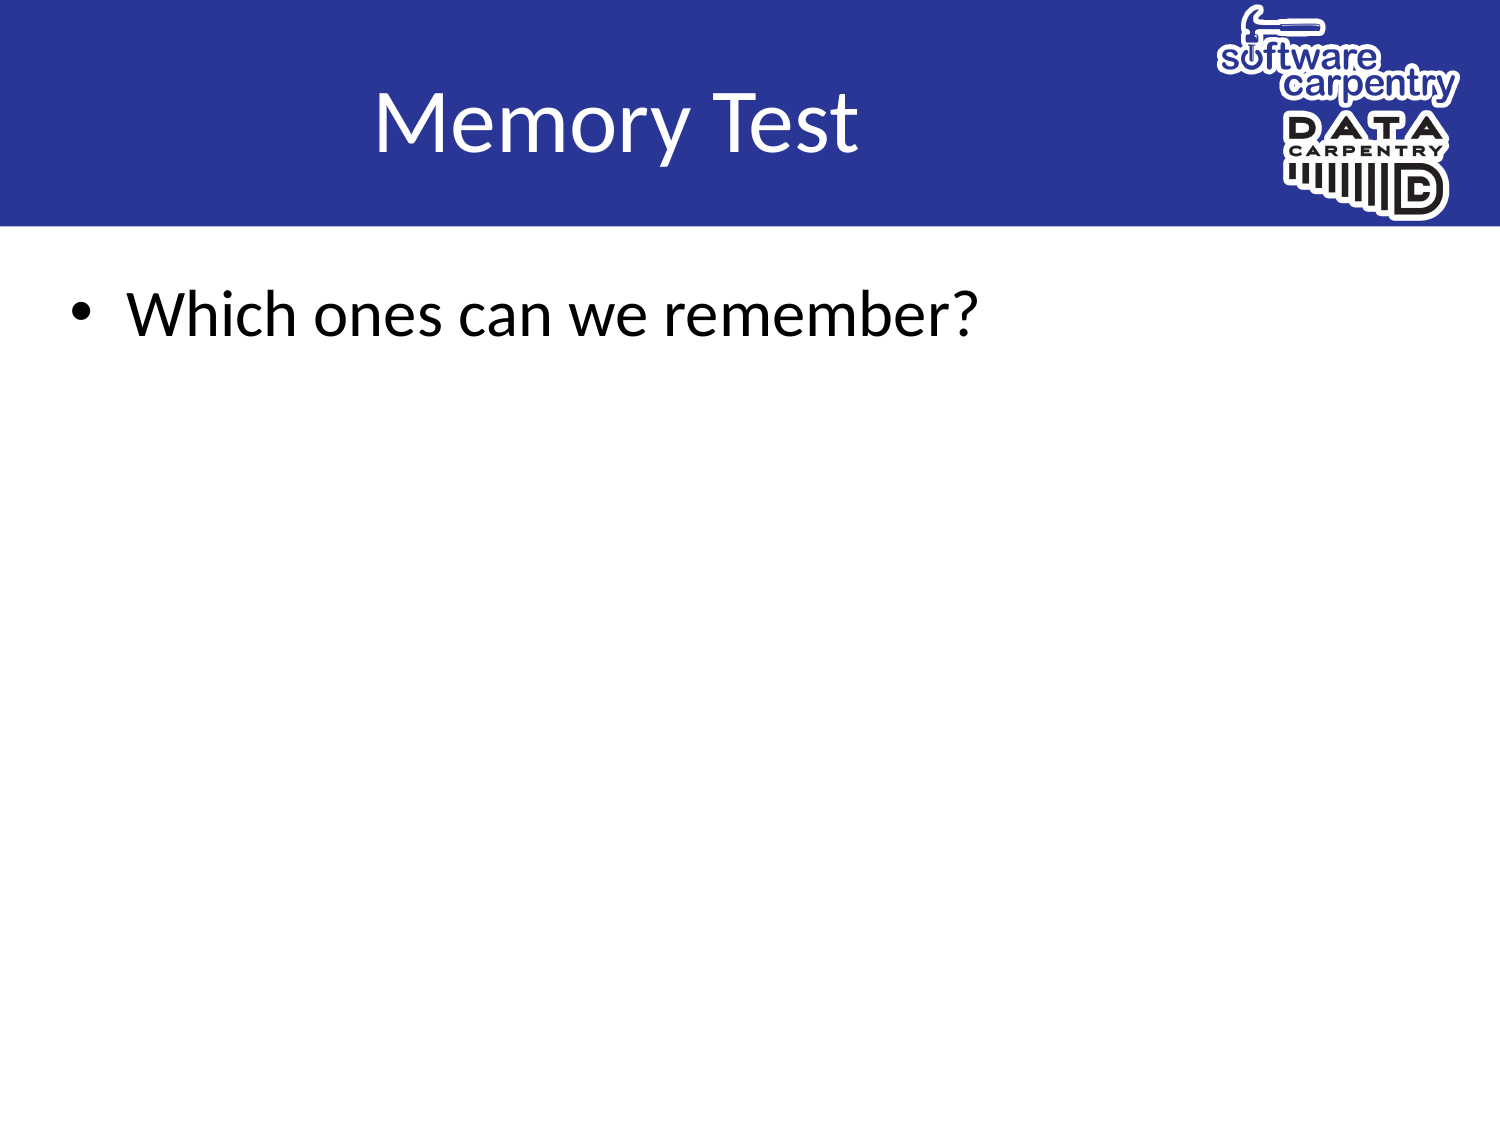

# Memory Test
Which ones can we remember?